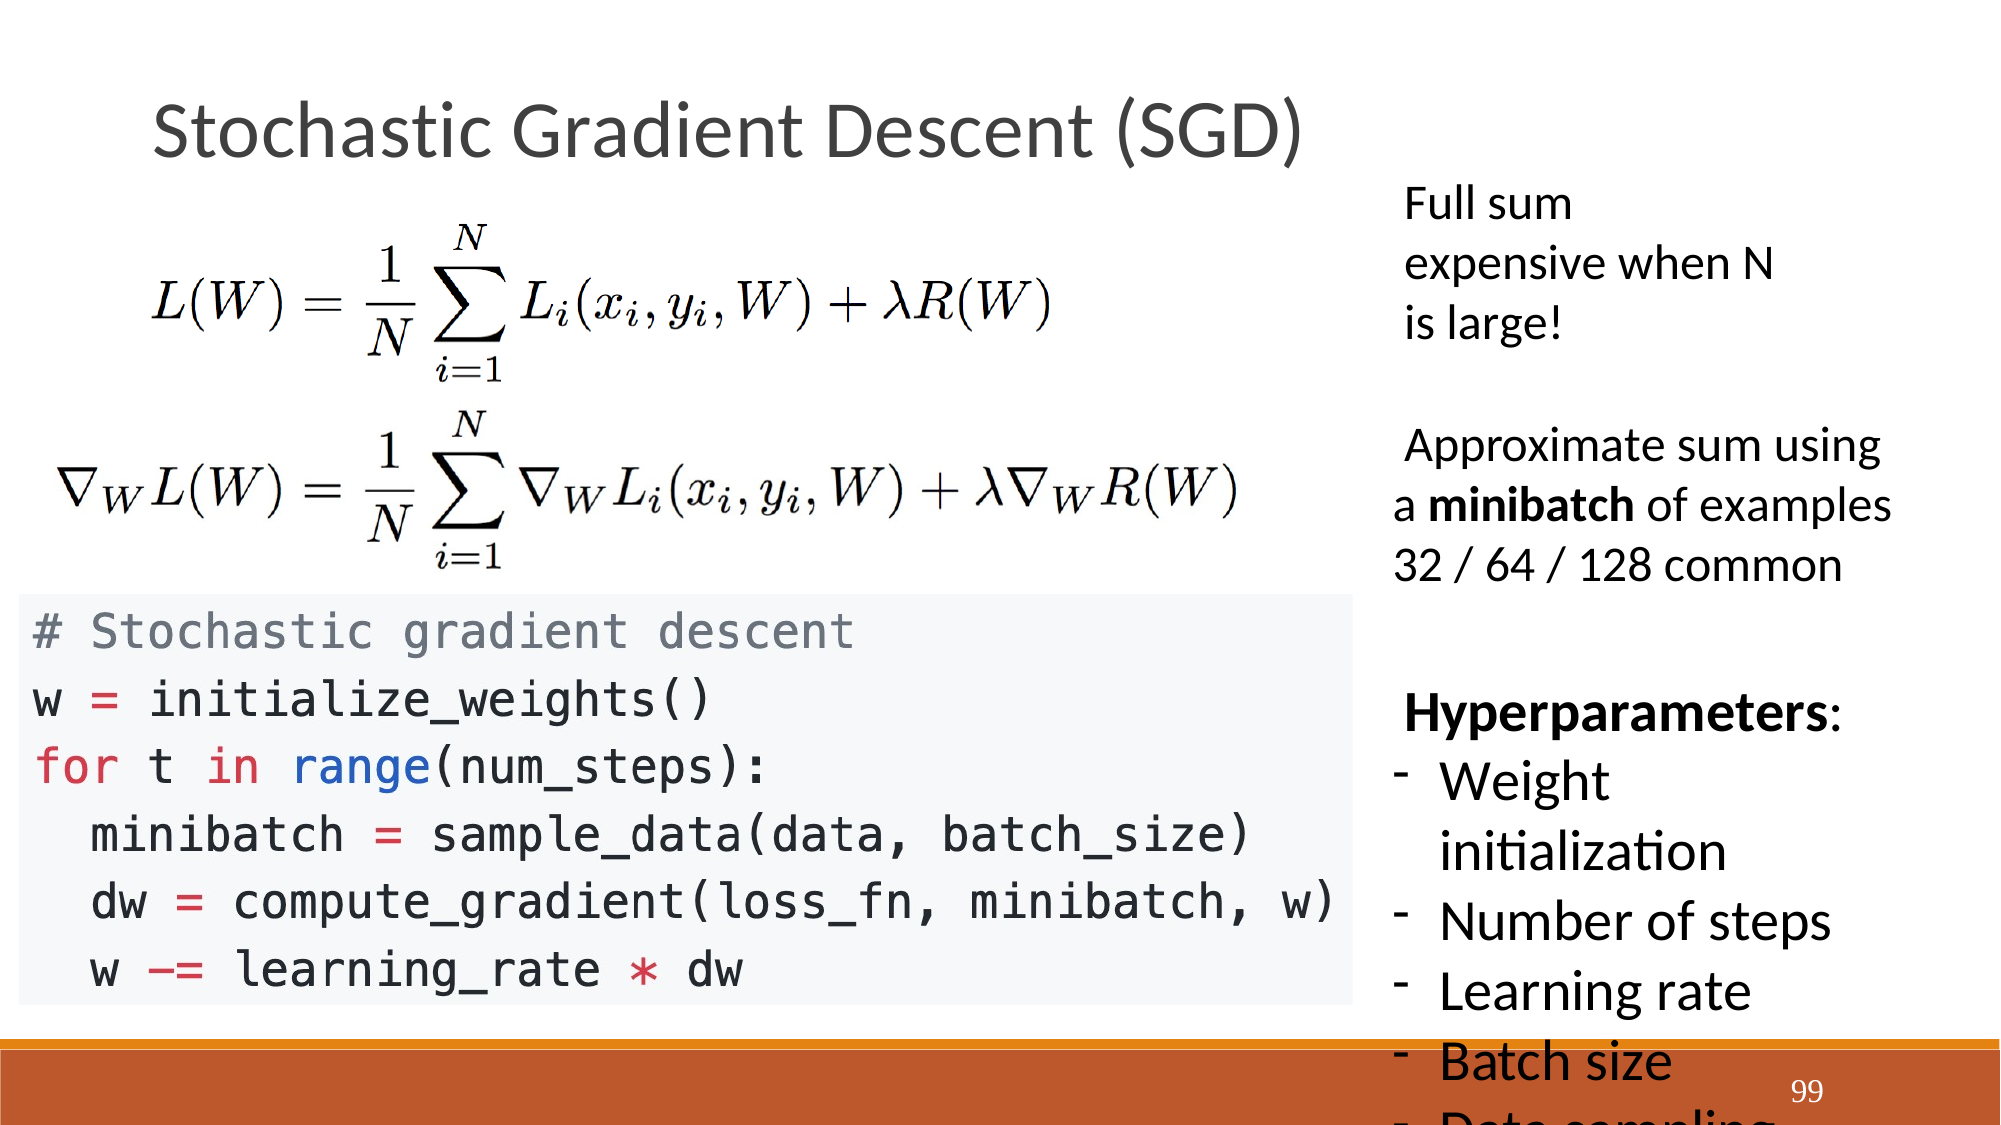

Stochastic Gradient Descent (SGD)
Full sum expensive when N is large!

Approximate sum using a minibatch of examples 32 / 64 / 128 common

Hyperparameters:
Weight initialization
Number of steps
Learning rate
Batch size
Data sampling

99